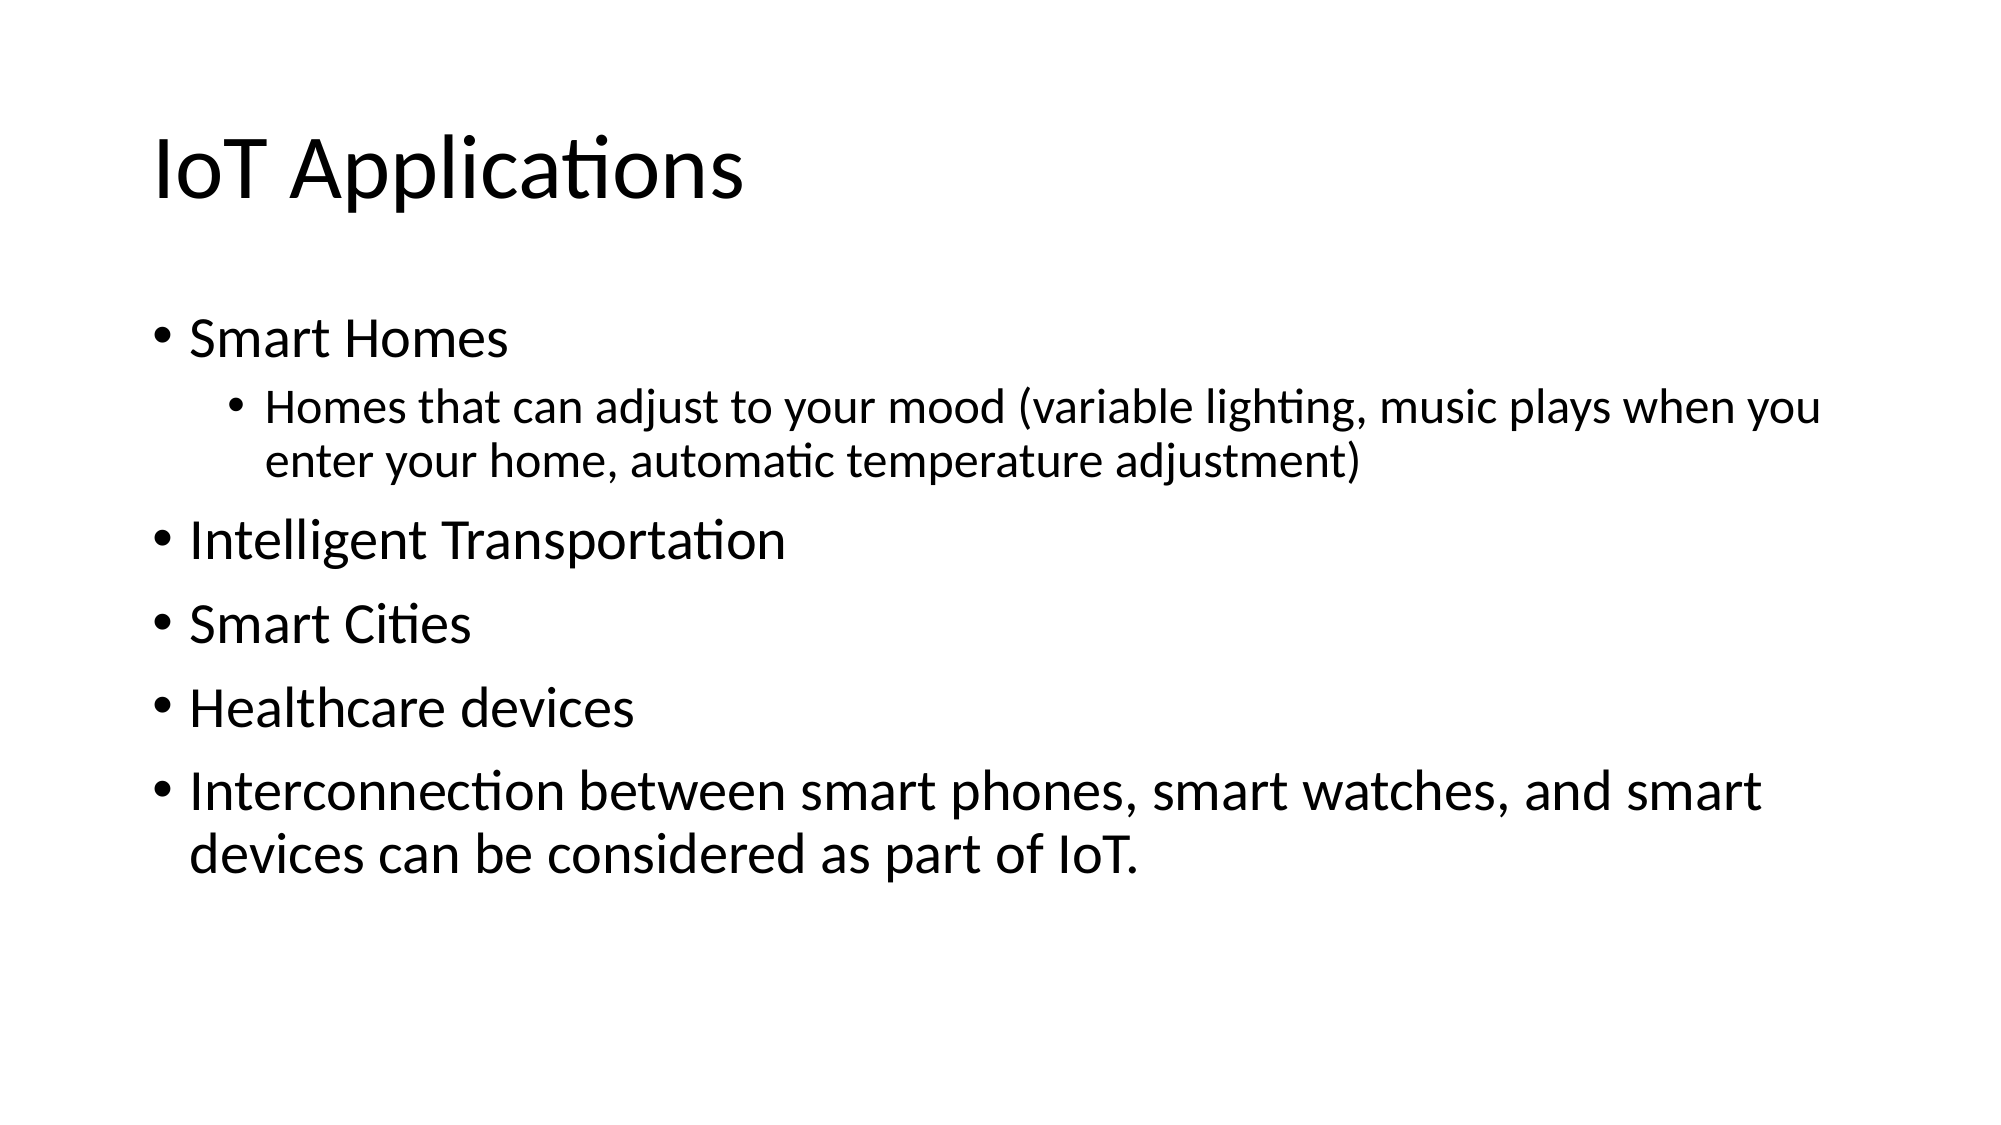

# IoT Applications
Smart Homes
Homes that can adjust to your mood (variable lighting, music plays when you enter your home, automatic temperature adjustment)
Intelligent Transportation
Smart Cities
Healthcare devices
Interconnection between smart phones, smart watches, and smart devices can be considered as part of IoT.